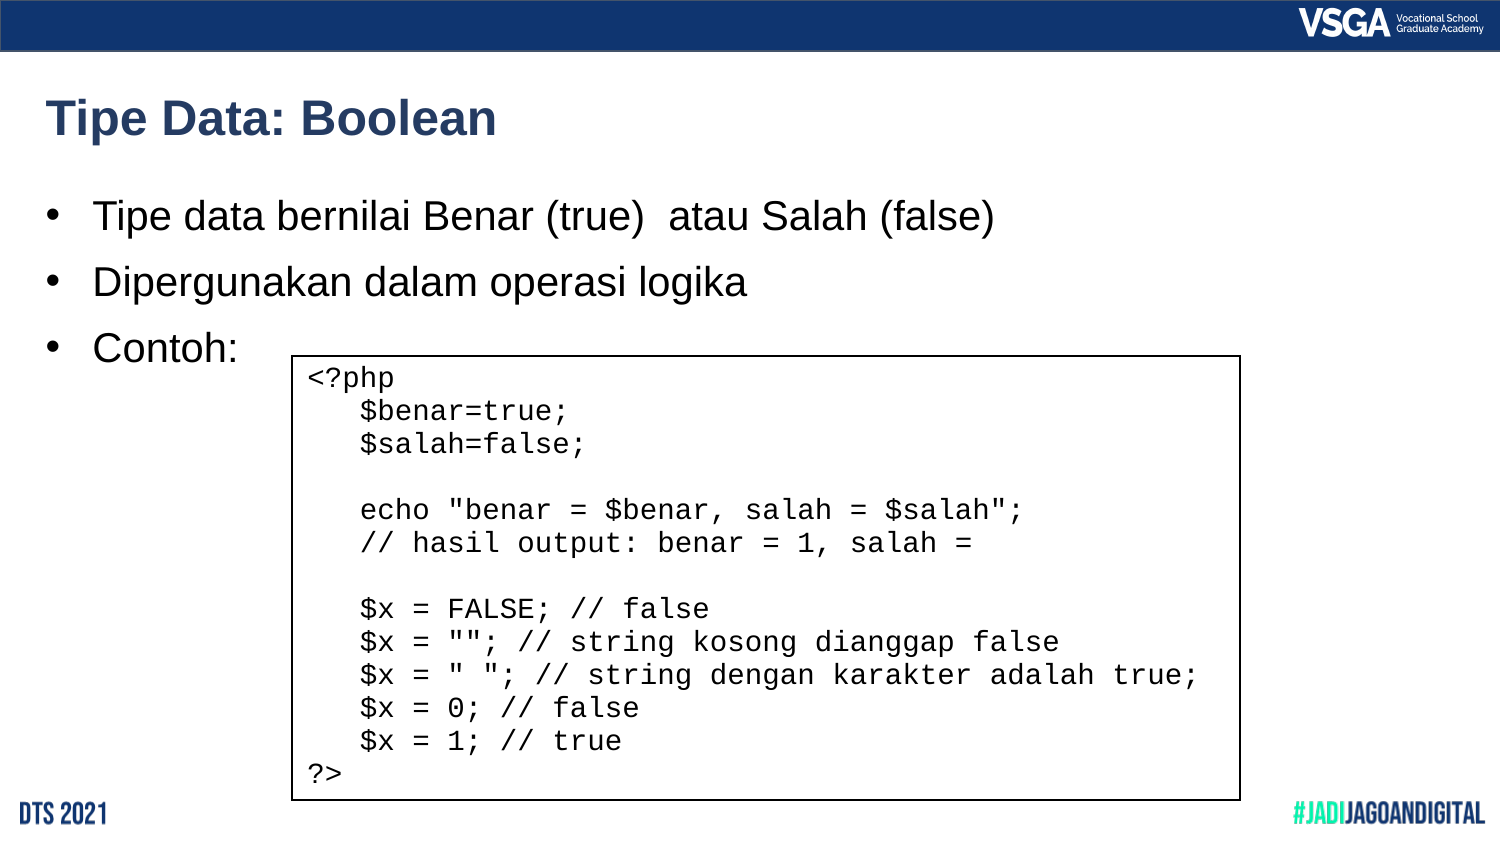

# Tipe Data: Boolean
Tipe data bernilai Benar (true)  atau Salah (false)
Dipergunakan dalam operasi logika
Contoh:
| <?php $benar=true; $salah=false;   echo "benar = $benar, salah = $salah"; // hasil output: benar = 1, salah =    $x = FALSE; // false    $x = ""; // string kosong dianggap false    $x = " "; // string dengan karakter adalah true;    $x = 0; // false    $x = 1; // true ?> |
| --- |